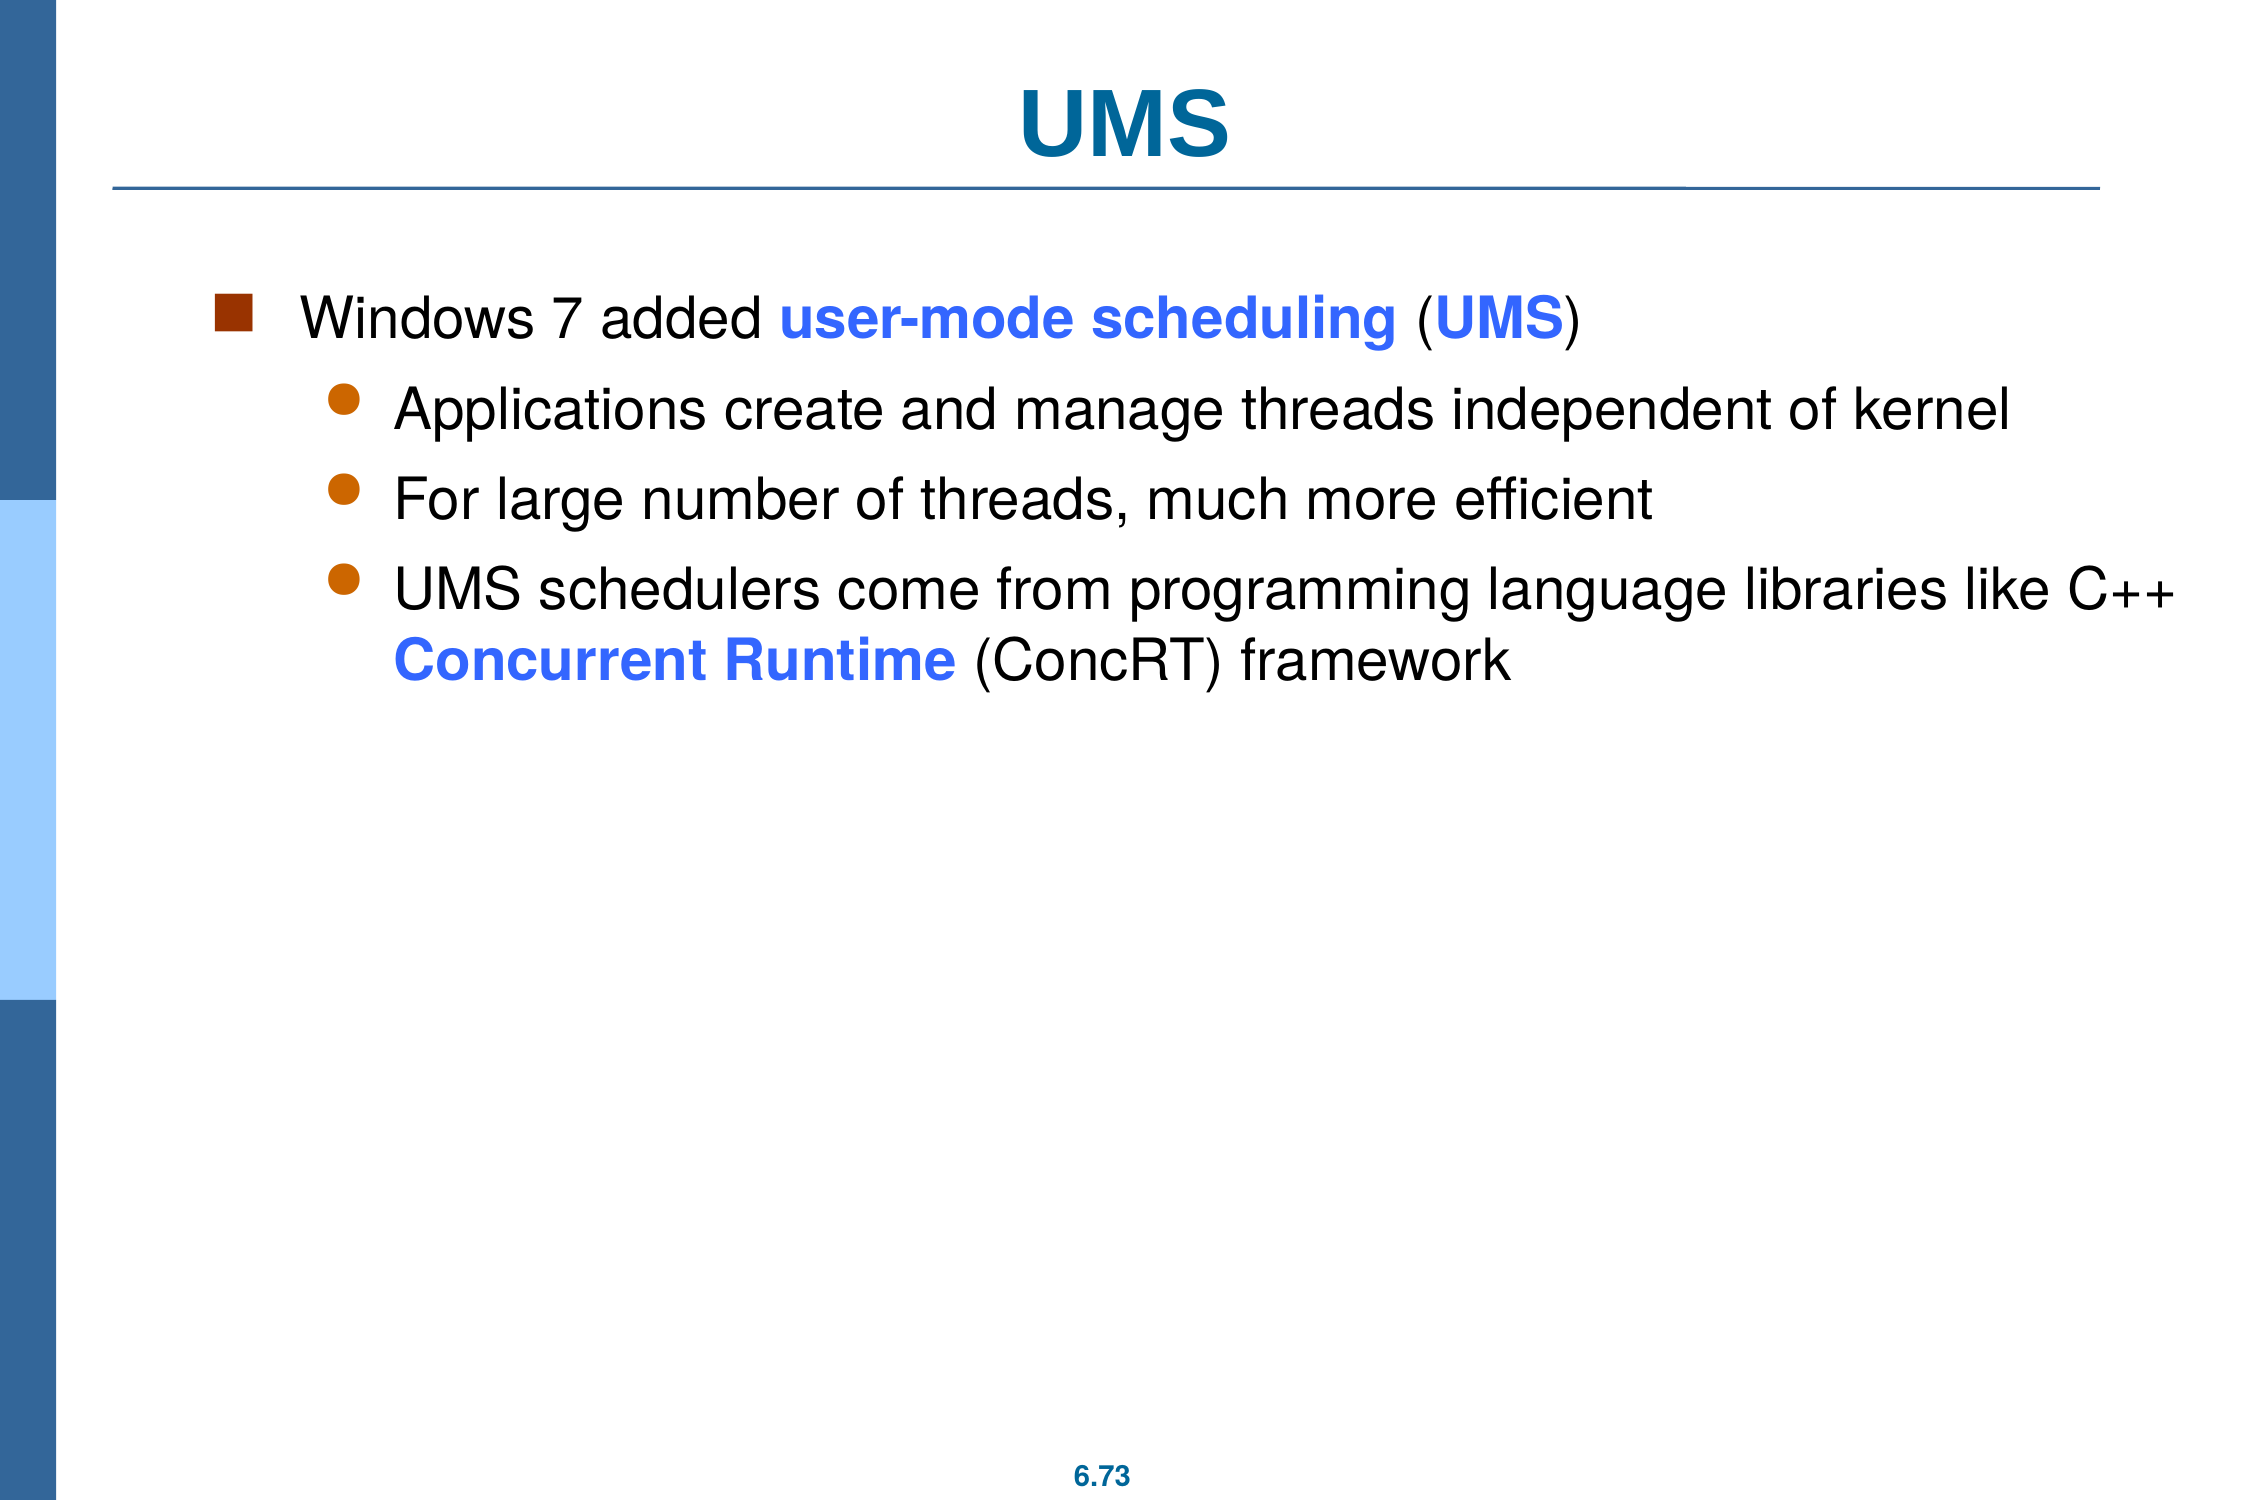

# UMS
Windows 7 added user-mode scheduling (UMS)
Applications create and manage threads independent of kernel
For large number of threads, much more efficient
UMS schedulers come from programming language libraries like C++ Concurrent Runtime (ConcRT) framework